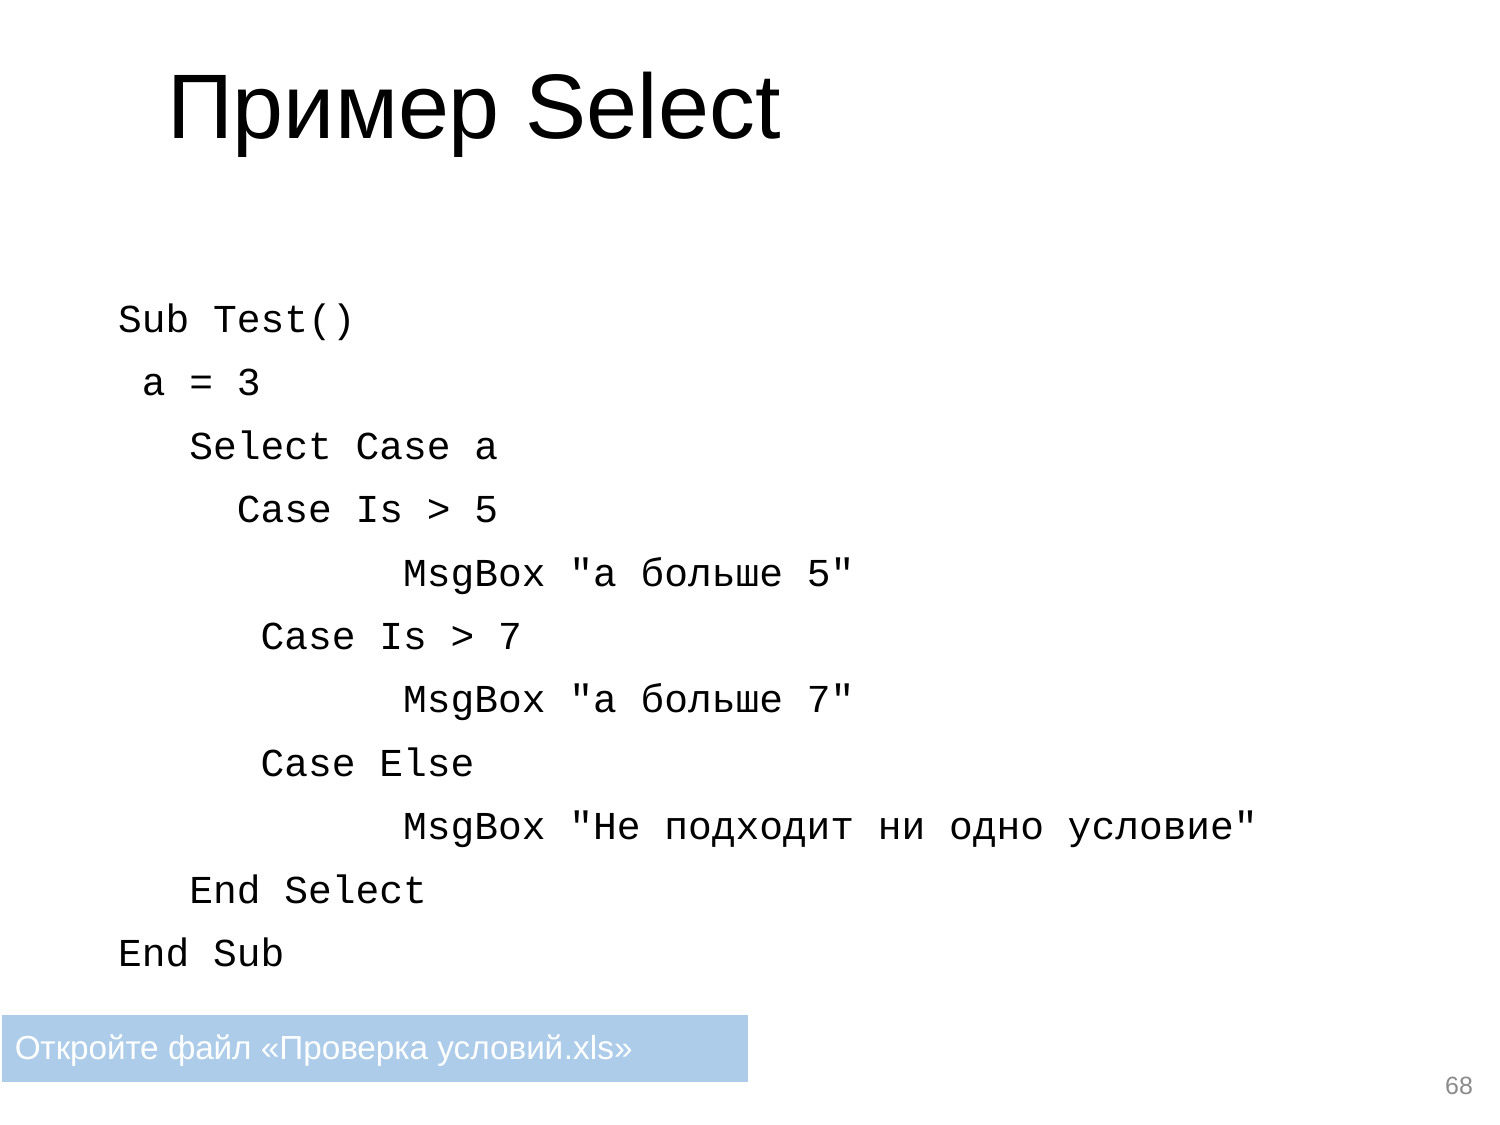

# Пример Select
Sub Test()
 a = 3
   Select Case a
     Case Is > 5
            MsgBox "a больше 5"
      Case Is > 7
            MsgBox "a больше 7"
      Case Else
            MsgBox "Не подходит ни одно условие"
   End Select
End Sub
Откройте файл «Проверка условий.xls»
68